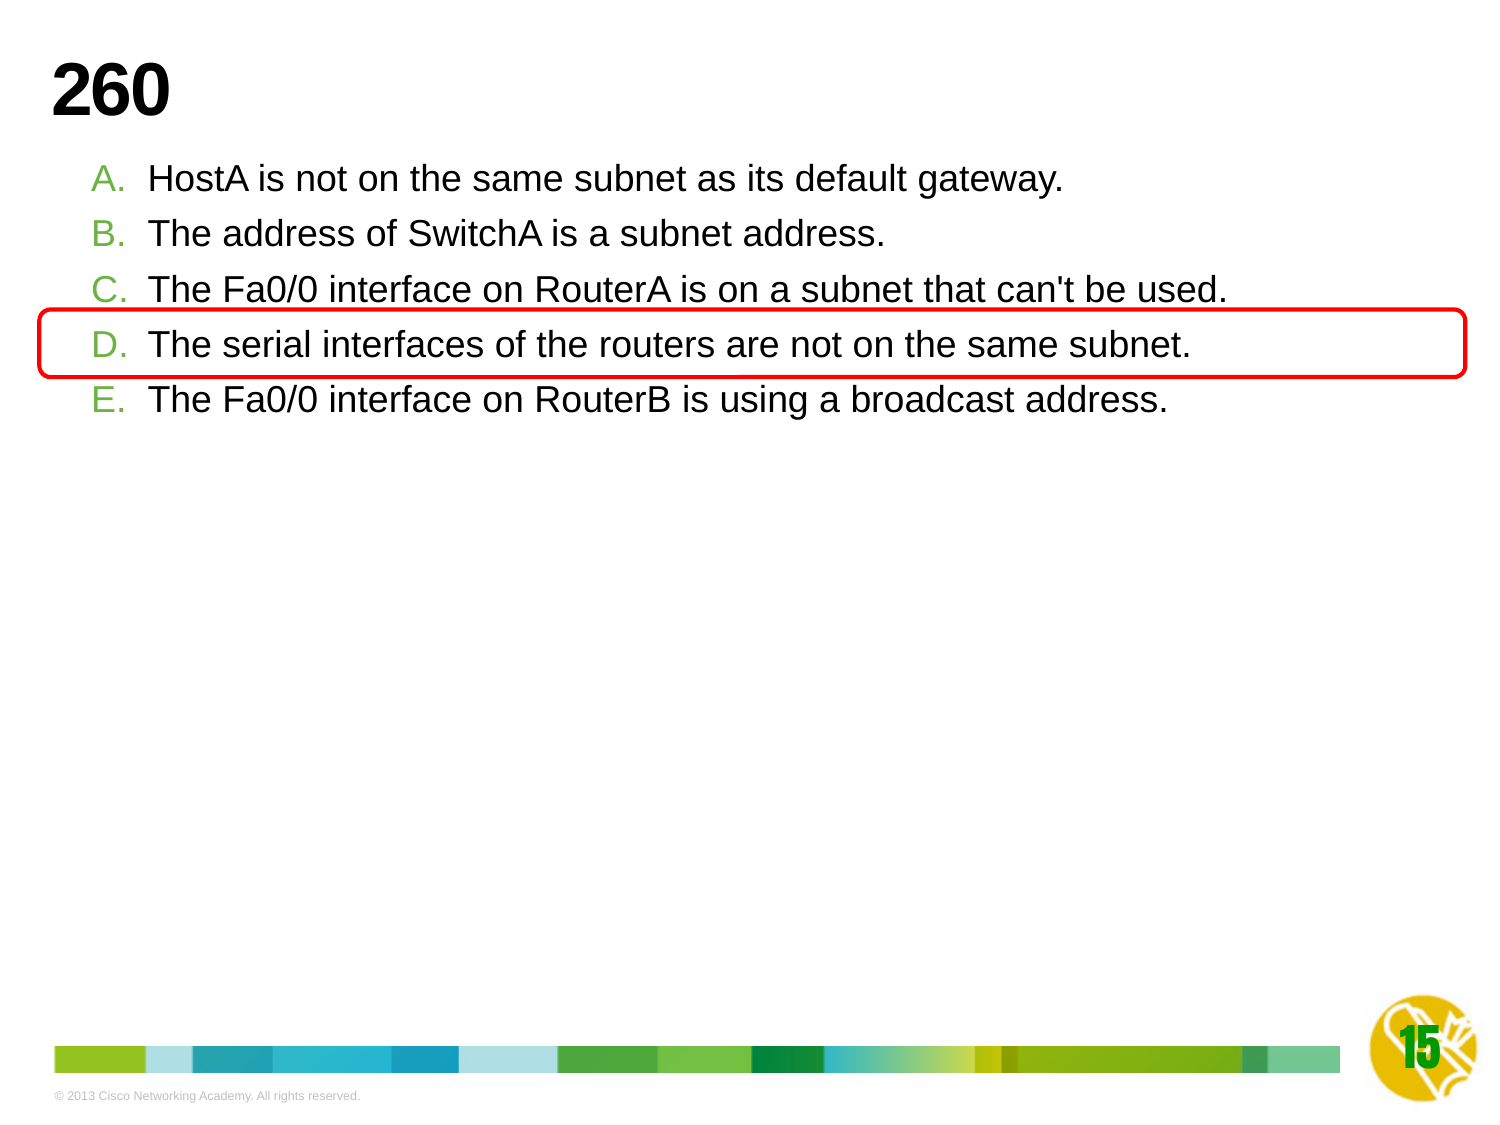

# 260
HostA is not on the same subnet as its default gateway.
The address of SwitchA is a subnet address.
The Fa0/0 interface on RouterA is on a subnet that can't be used.
The serial interfaces of the routers are not on the same subnet.
The Fa0/0 interface on RouterB is using a broadcast address.